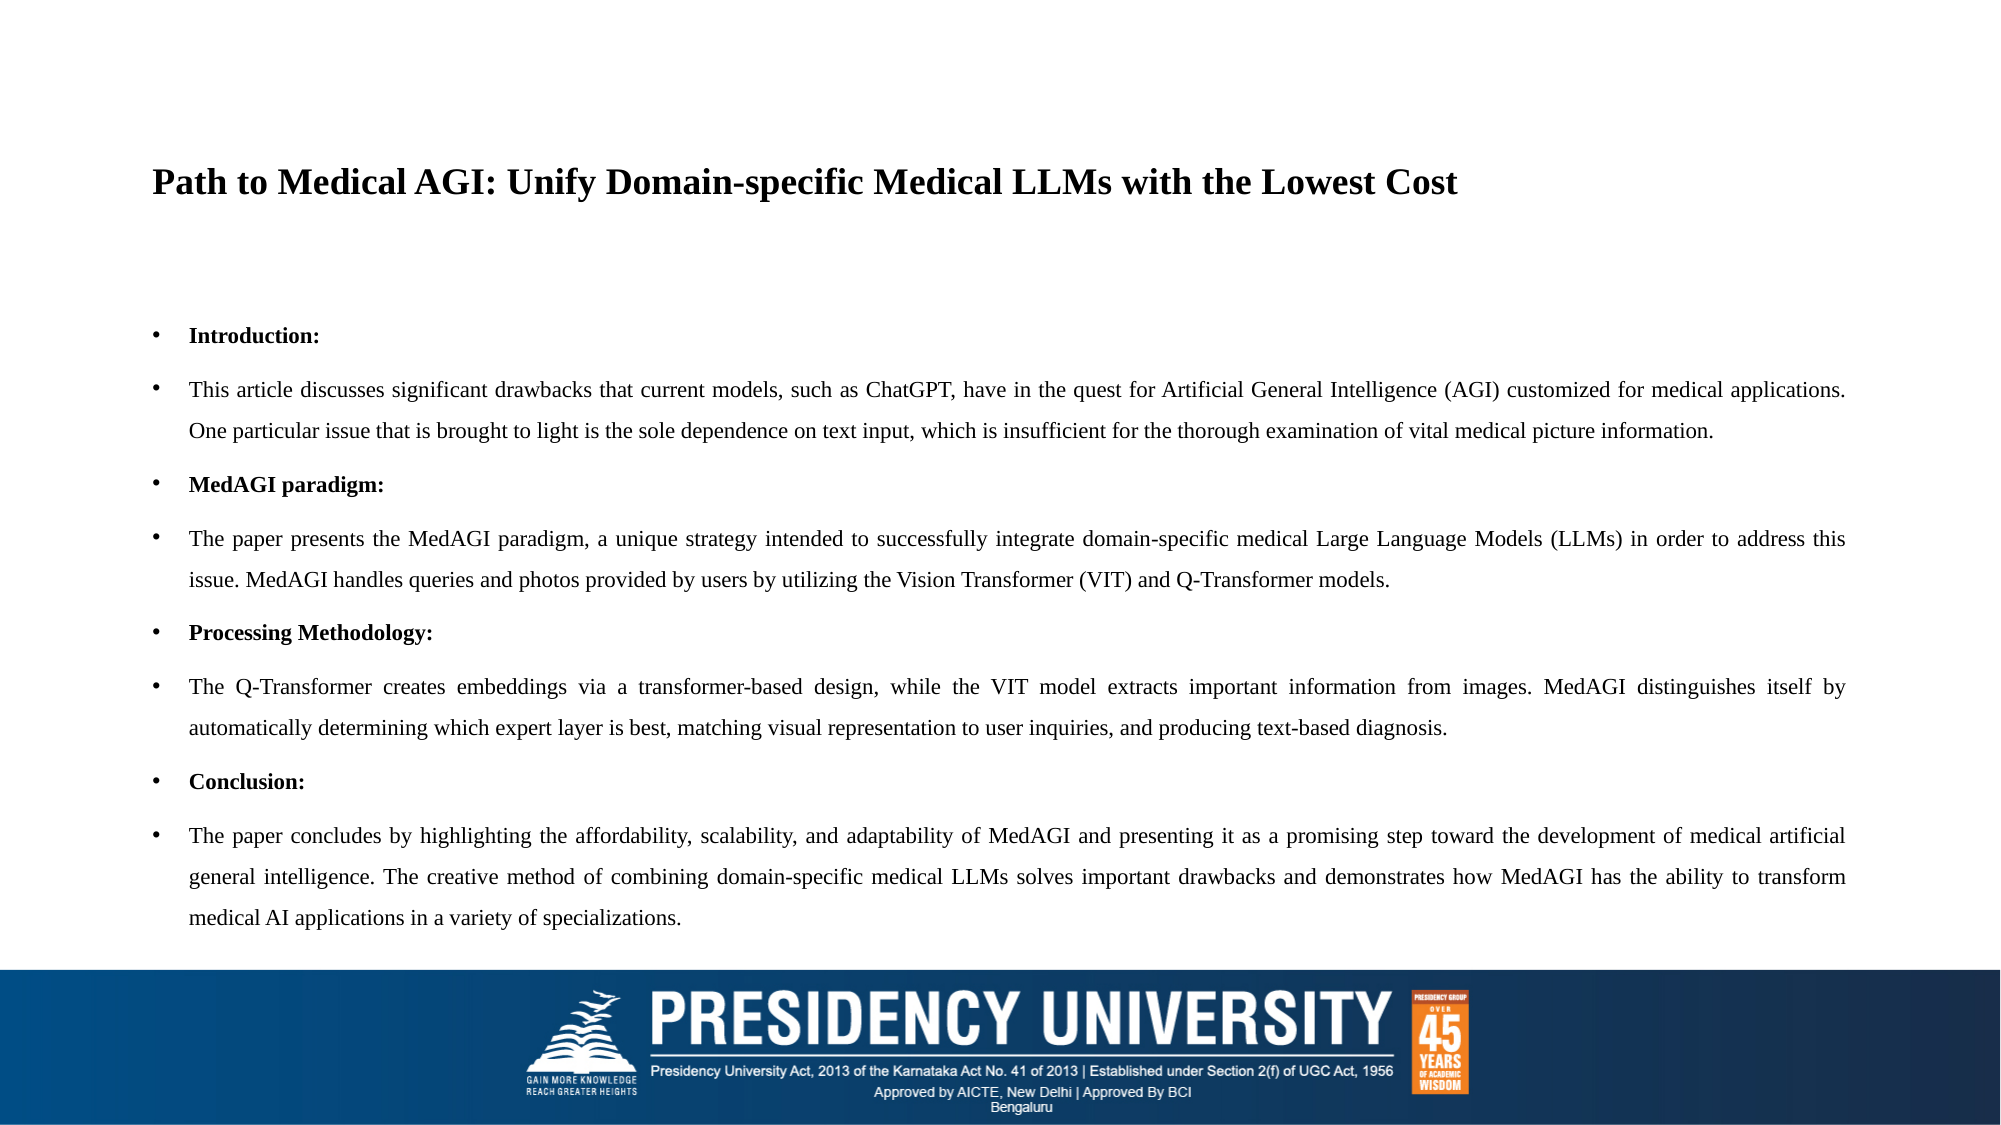

# Path to Medical AGI: Unify Domain-specific Medical LLMs with the Lowest Cost
Introduction:
This article discusses significant drawbacks that current models, such as ChatGPT, have in the quest for Artificial General Intelligence (AGI) customized for medical applications. One particular issue that is brought to light is the sole dependence on text input, which is insufficient for the thorough examination of vital medical picture information.
MedAGI paradigm:
The paper presents the MedAGI paradigm, a unique strategy intended to successfully integrate domain-specific medical Large Language Models (LLMs) in order to address this issue. MedAGI handles queries and photos provided by users by utilizing the Vision Transformer (VIT) and Q-Transformer models.
Processing Methodology:
The Q-Transformer creates embeddings via a transformer-based design, while the VIT model extracts important information from images. MedAGI distinguishes itself by automatically determining which expert layer is best, matching visual representation to user inquiries, and producing text-based diagnosis.
Conclusion:
The paper concludes by highlighting the affordability, scalability, and adaptability of MedAGI and presenting it as a promising step toward the development of medical artificial general intelligence. The creative method of combining domain-specific medical LLMs solves important drawbacks and demonstrates how MedAGI has the ability to transform medical AI applications in a variety of specializations.